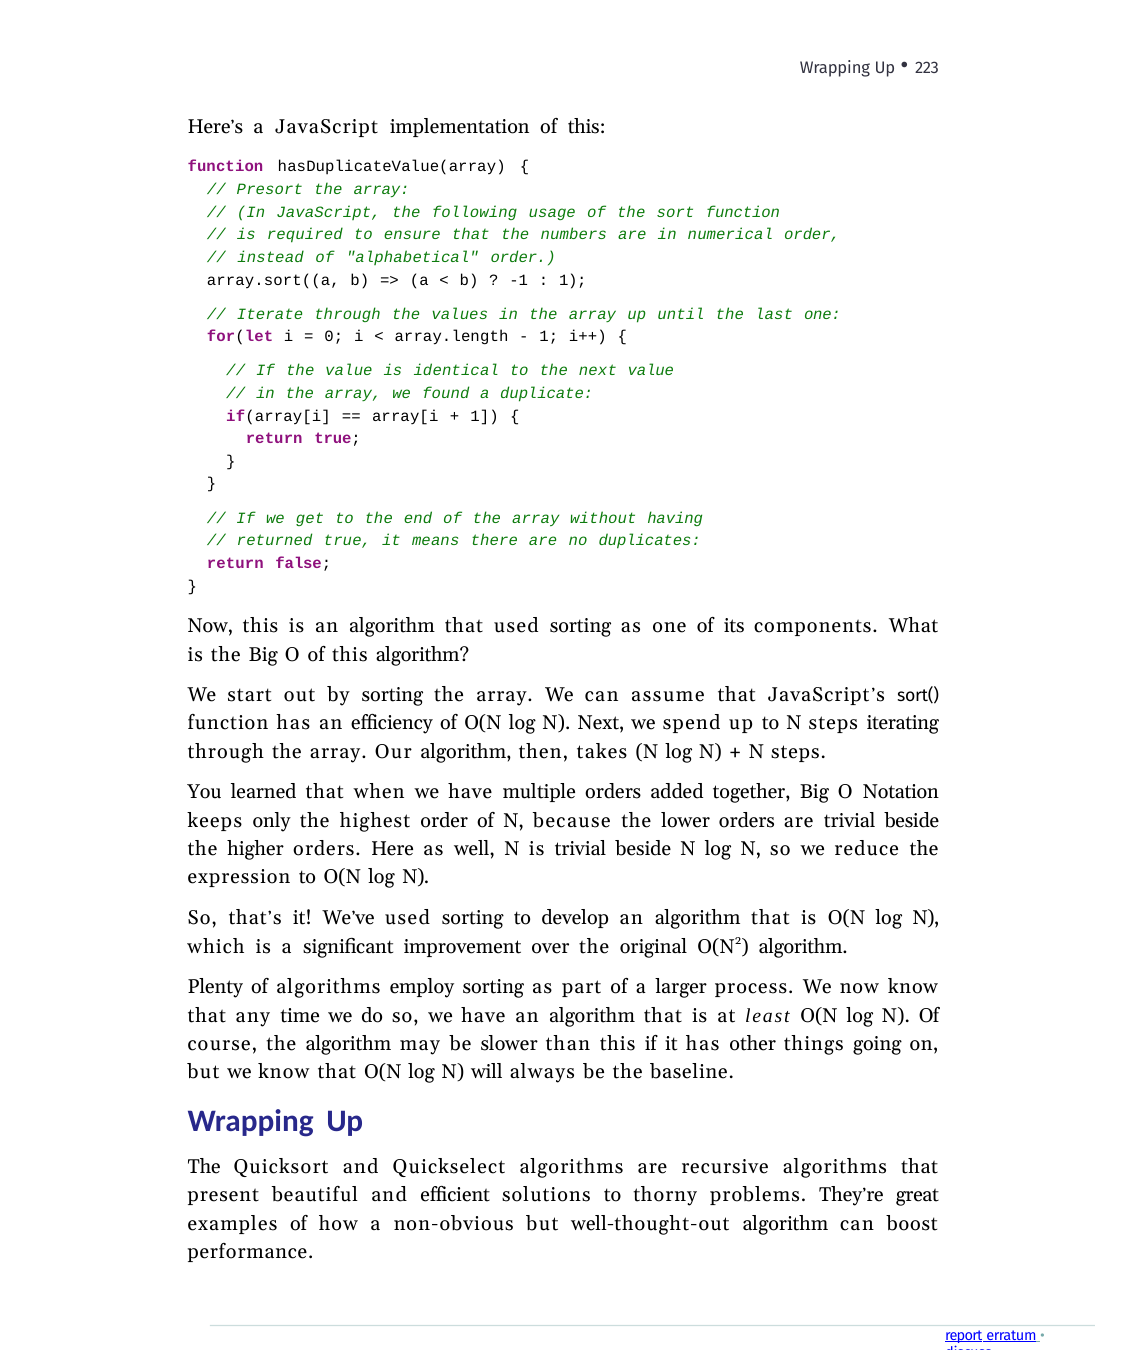

Wrapping Up • 223

Here’s a JavaScript implementation of this:
function hasDuplicateValue(array) {
// Presort the array:
// (In JavaScript, the following usage of the sort function
// is required to ensure that the numbers are in numerical order,
// instead of "alphabetical" order.)
array.sort((a, b) => (a < b) ? -1 : 1);
// Iterate through the values in the array up until the last one:
for(let i = 0; i < array.length - 1; i++) {
// If the value is identical to the next value
// in the array, we found a duplicate:
if(array[i] == array[i + 1]) {
return true;
}
}
// If we get to the end of the array without having
// returned true, it means there are no duplicates:
return false;
}
Now, this is an algorithm that used sorting as one of its components. What is the Big O of this algorithm?
We start out by sorting the array. We can assume that JavaScript’s sort() function has an efficiency of O(N log N). Next, we spend up to N steps iterating through the array. Our algorithm, then, takes (N log N) + N steps.
You learned that when we have multiple orders added together, Big O Notation keeps only the highest order of N, because the lower orders are trivial beside the higher orders. Here as well, N is trivial beside N log N, so we reduce the expression to O(N log N).
So, that’s it! We’ve used sorting to develop an algorithm that is O(N log N), which is a significant improvement over the original O(N2) algorithm.
Plenty of algorithms employ sorting as part of a larger process. We now know that any time we do so, we have an algorithm that is at least O(N log N). Of course, the algorithm may be slower than this if it has other things going on, but we know that O(N log N) will always be the baseline.
Wrapping Up
The Quicksort and Quickselect algorithms are recursive algorithms that present beautiful and efficient solutions to thorny problems. They’re great examples of how a non-obvious but well-thought-out algorithm can boost performance.
report erratum • discuss